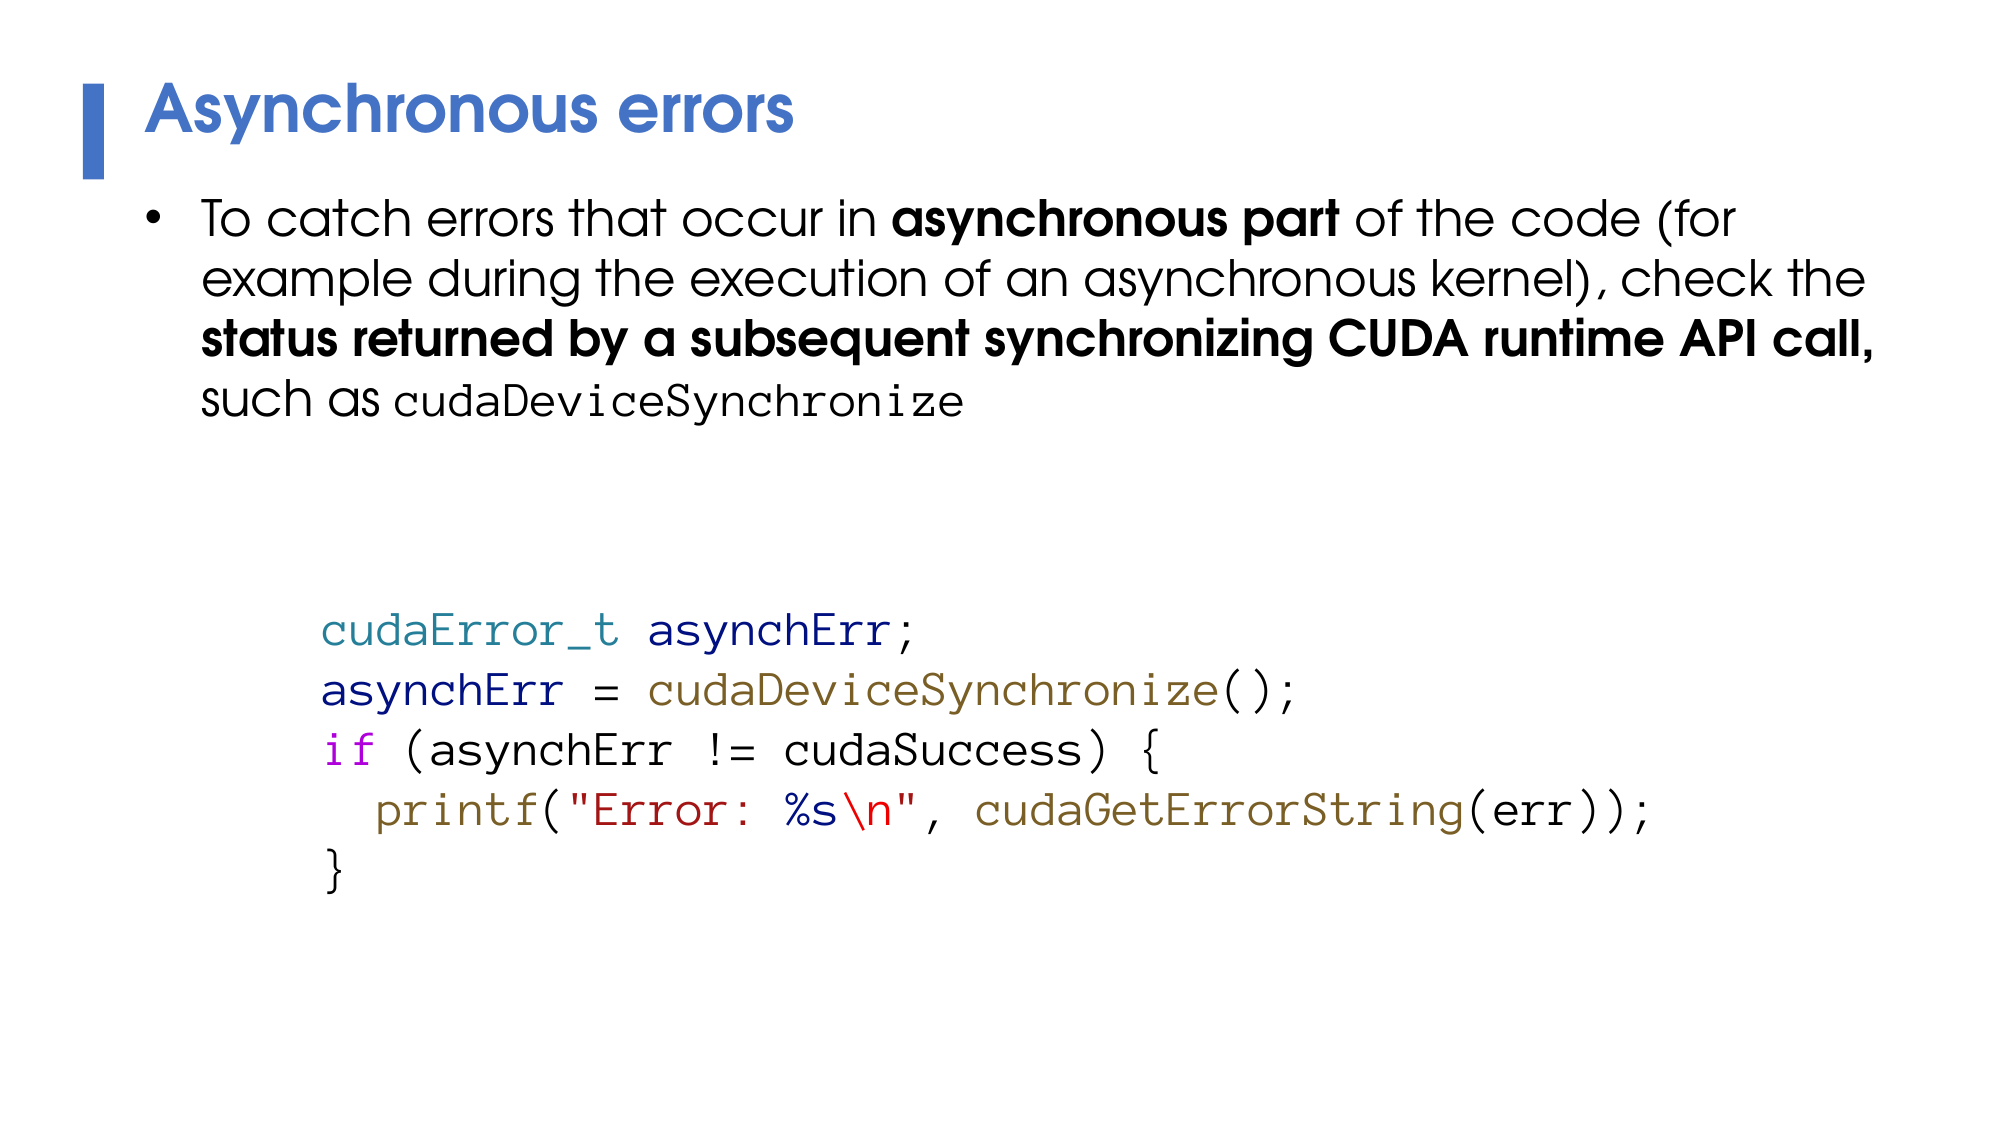

Asynchronous errors

To catch errors that occur in asynchronous part of the code (for example during the execution of an asynchronous kernel), check the status returned by a subsequent synchronizing CUDA runtime API call, such as cudaDeviceSynchronize
cudaError_t asynchErr;
asynchErr = cudaDeviceSynchronize();
if (asynchErr != cudaSuccess) {
  printf("Error: %s\n", cudaGetErrorString(err));
}